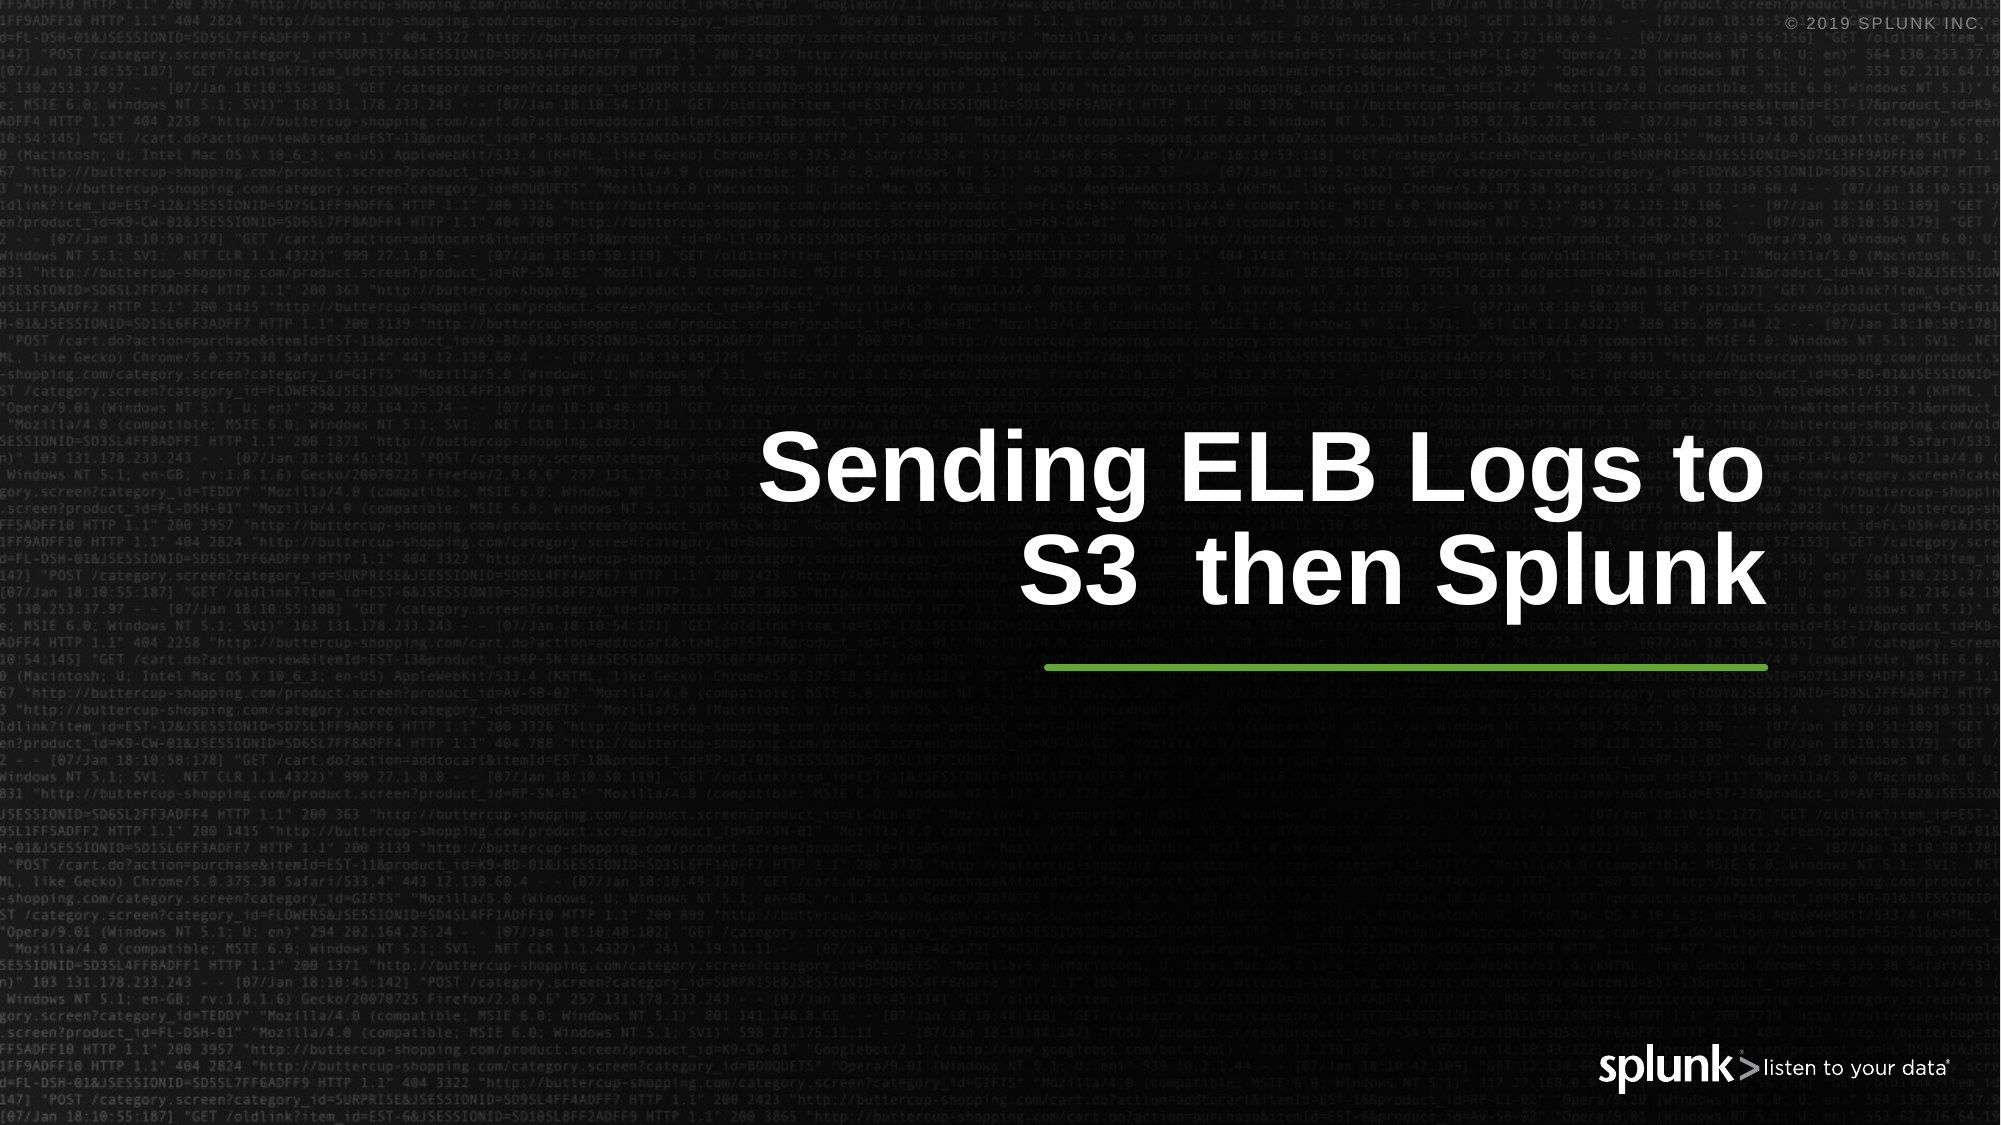

# Sending ELB Logs to S3  then Splunk